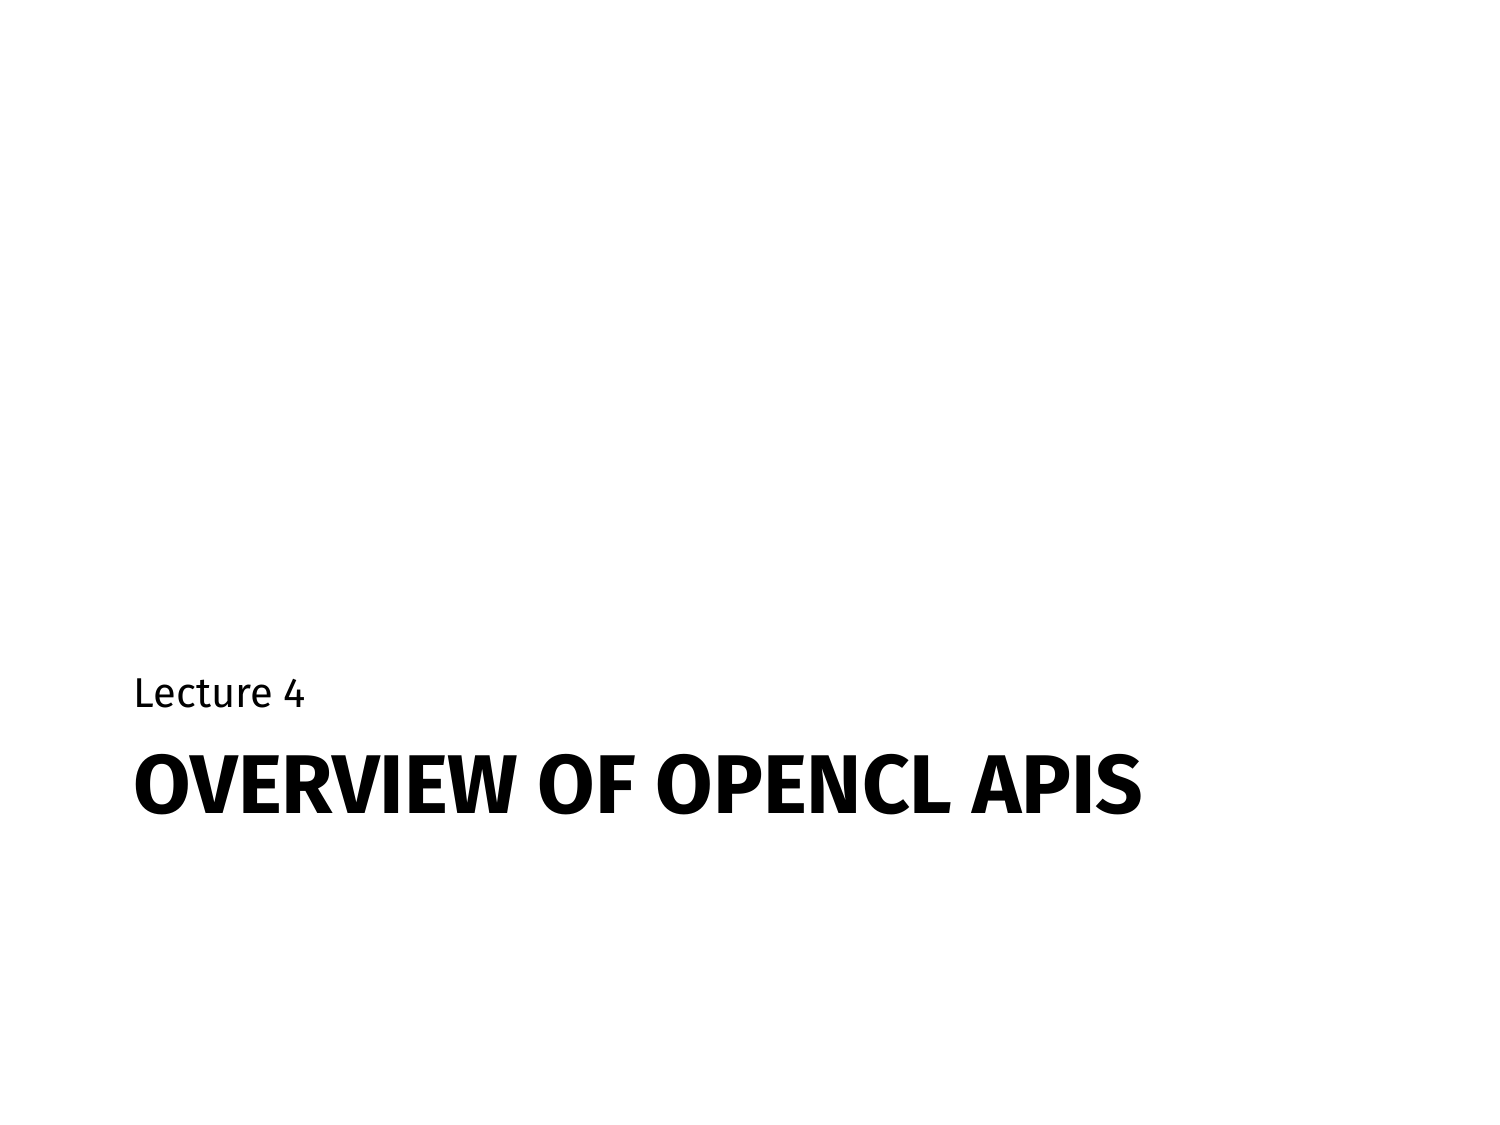

Lecture 4
# Overview of OpenCL APIs